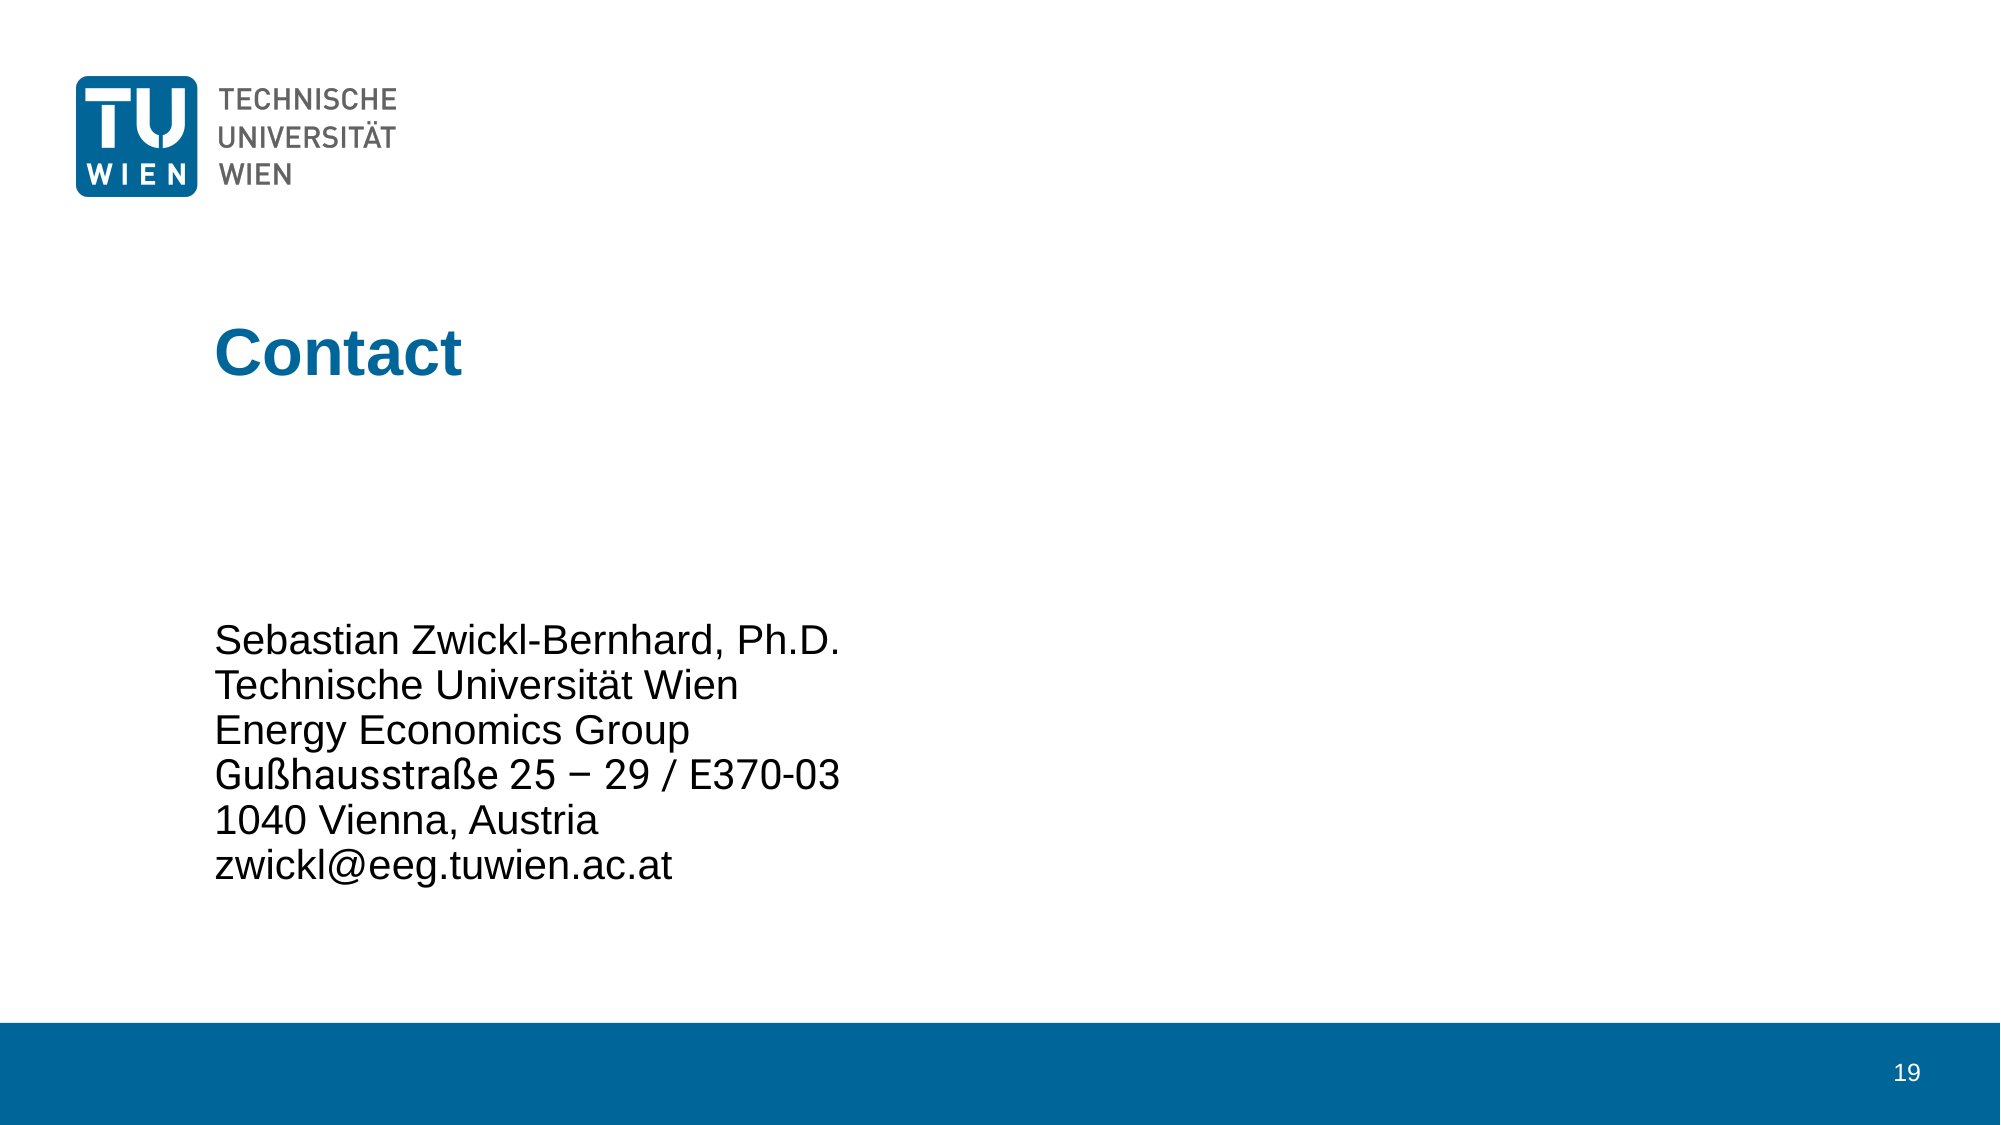

# Contact
Sebastian Zwickl-Bernhard, Ph.D.
Technische Universität Wien
Energy Economics Group
Gußhausstraße 25 – 29 / E370-03
1040 Vienna, Austria
zwickl@eeg.tuwien.ac.at
19